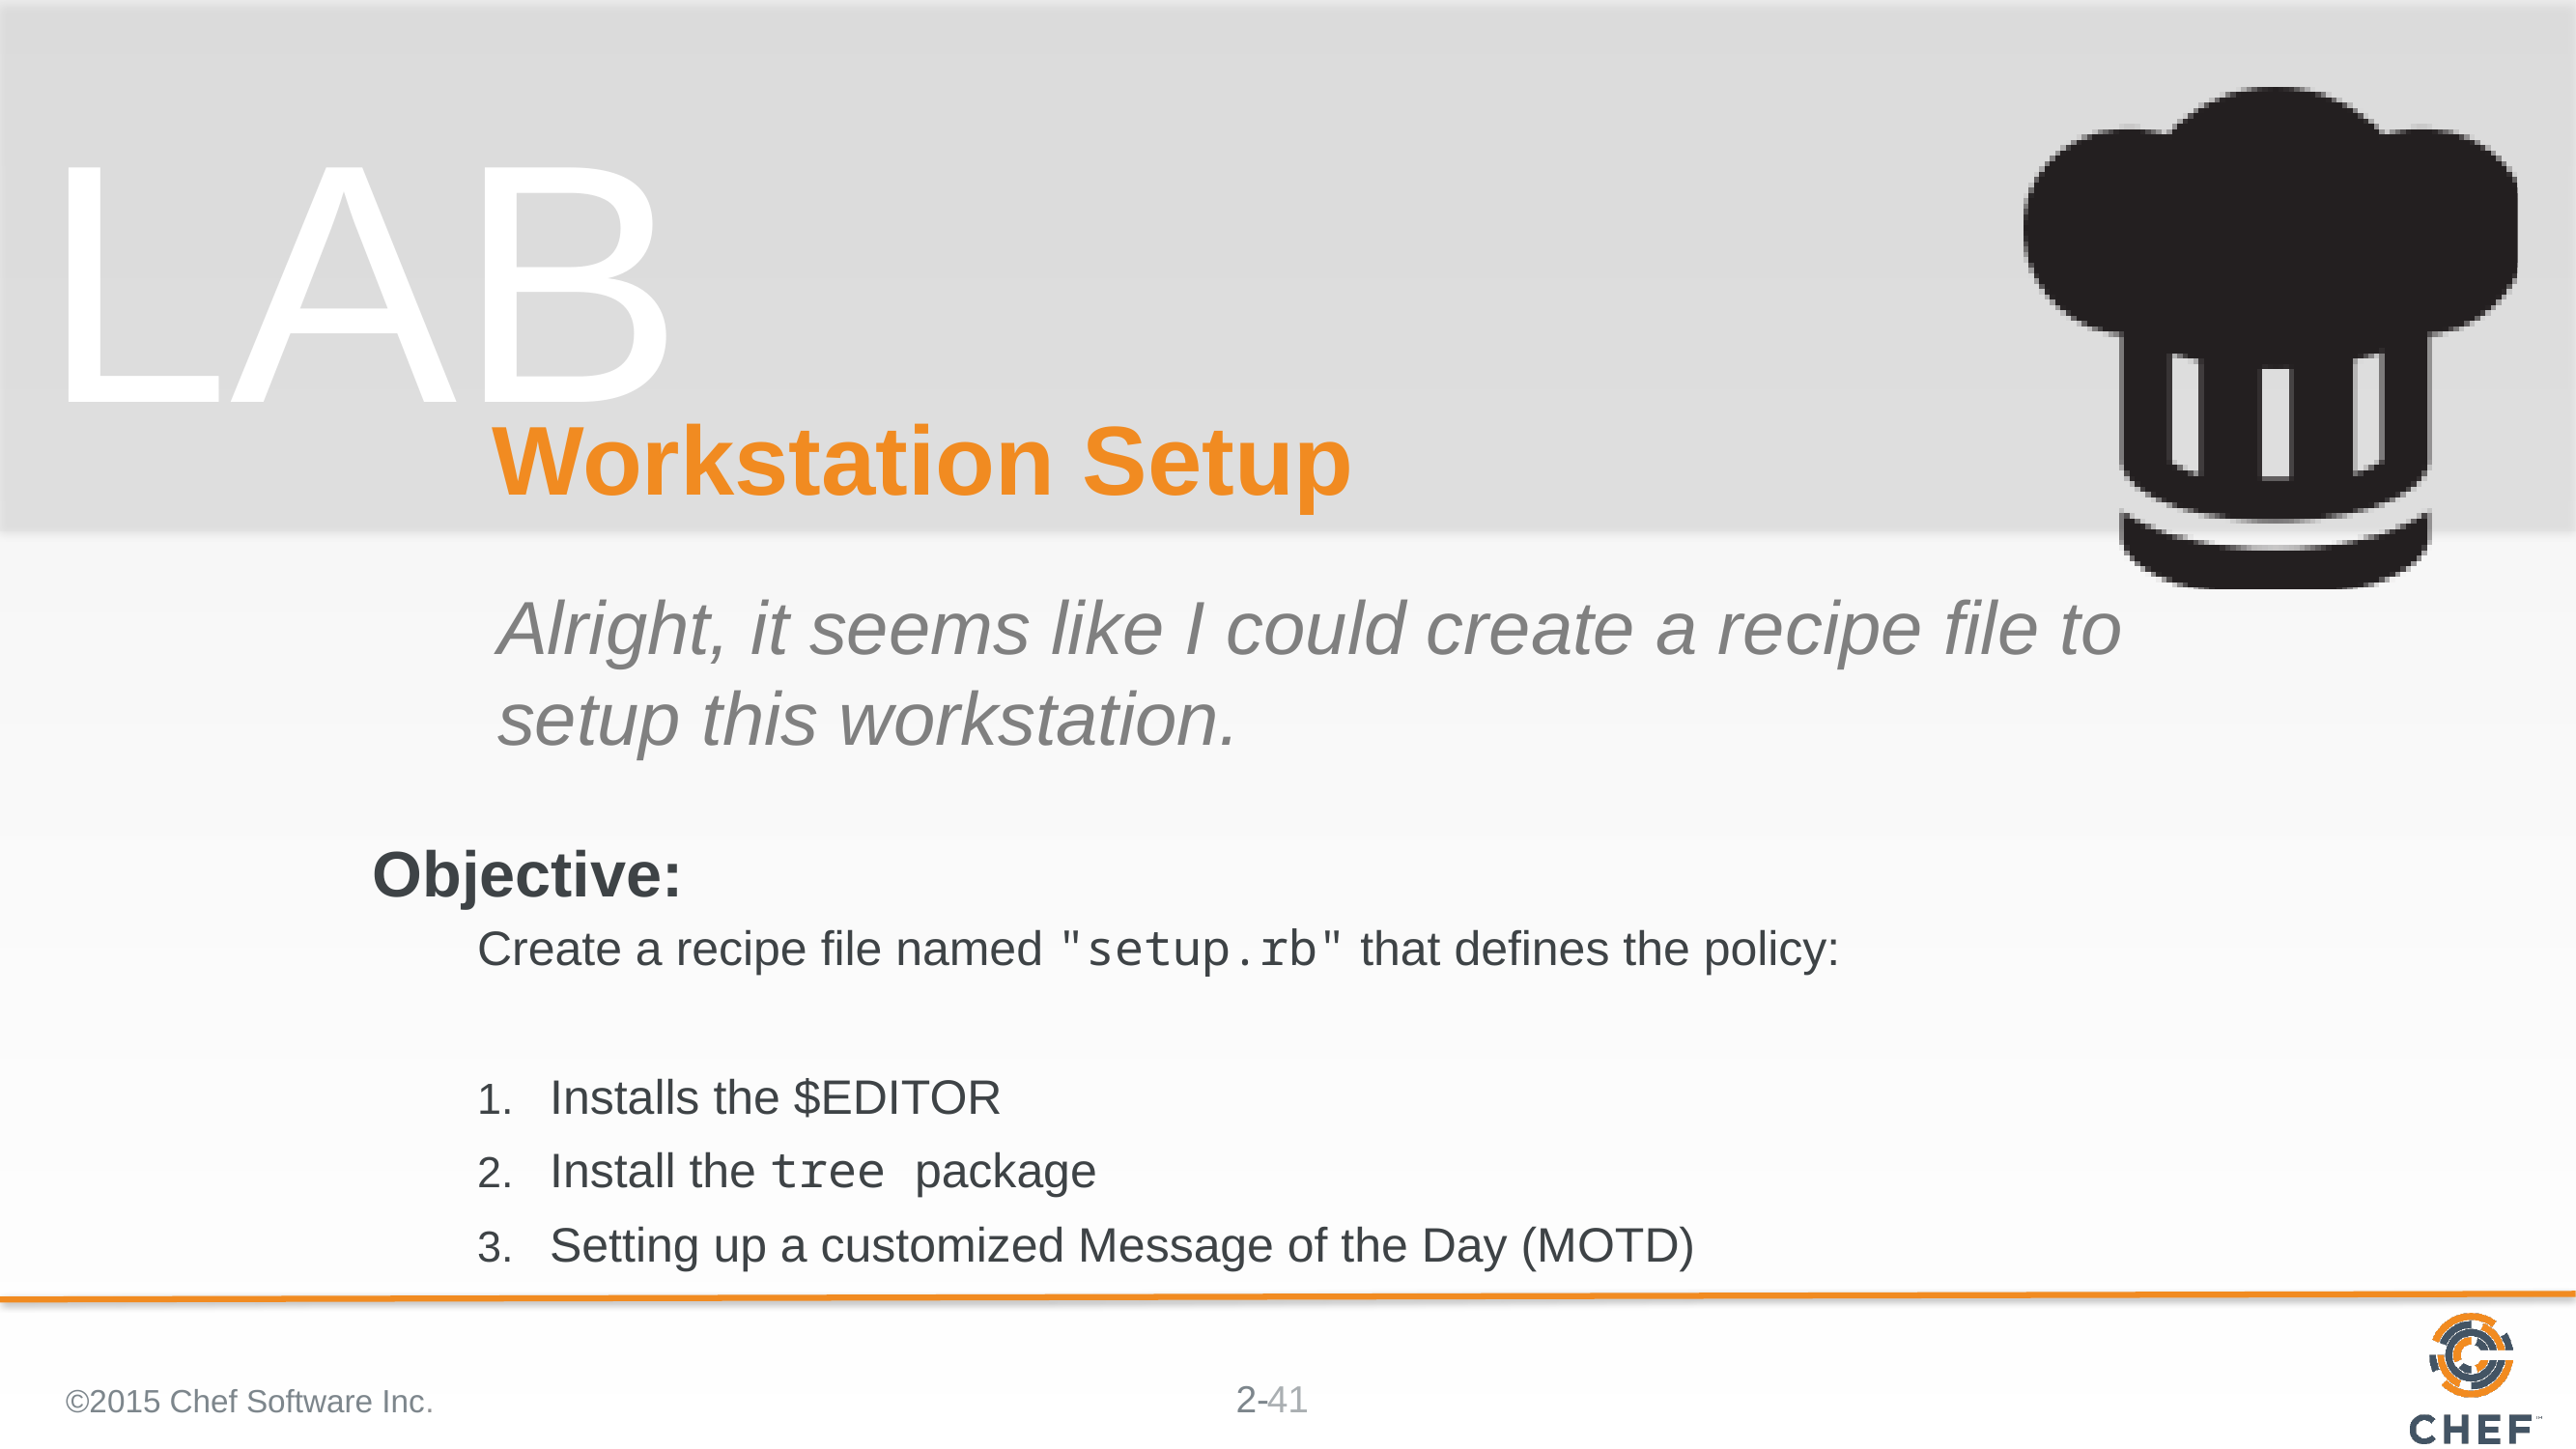

# Workstation Setup
Alright, it seems like I could create a recipe file to setup this workstation.
Create a recipe file named "setup.rb" that defines the policy:

Installs the $EDITOR
Install the tree package
Setting up a customized Message of the Day (MOTD)
©2015 Chef Software Inc.
41